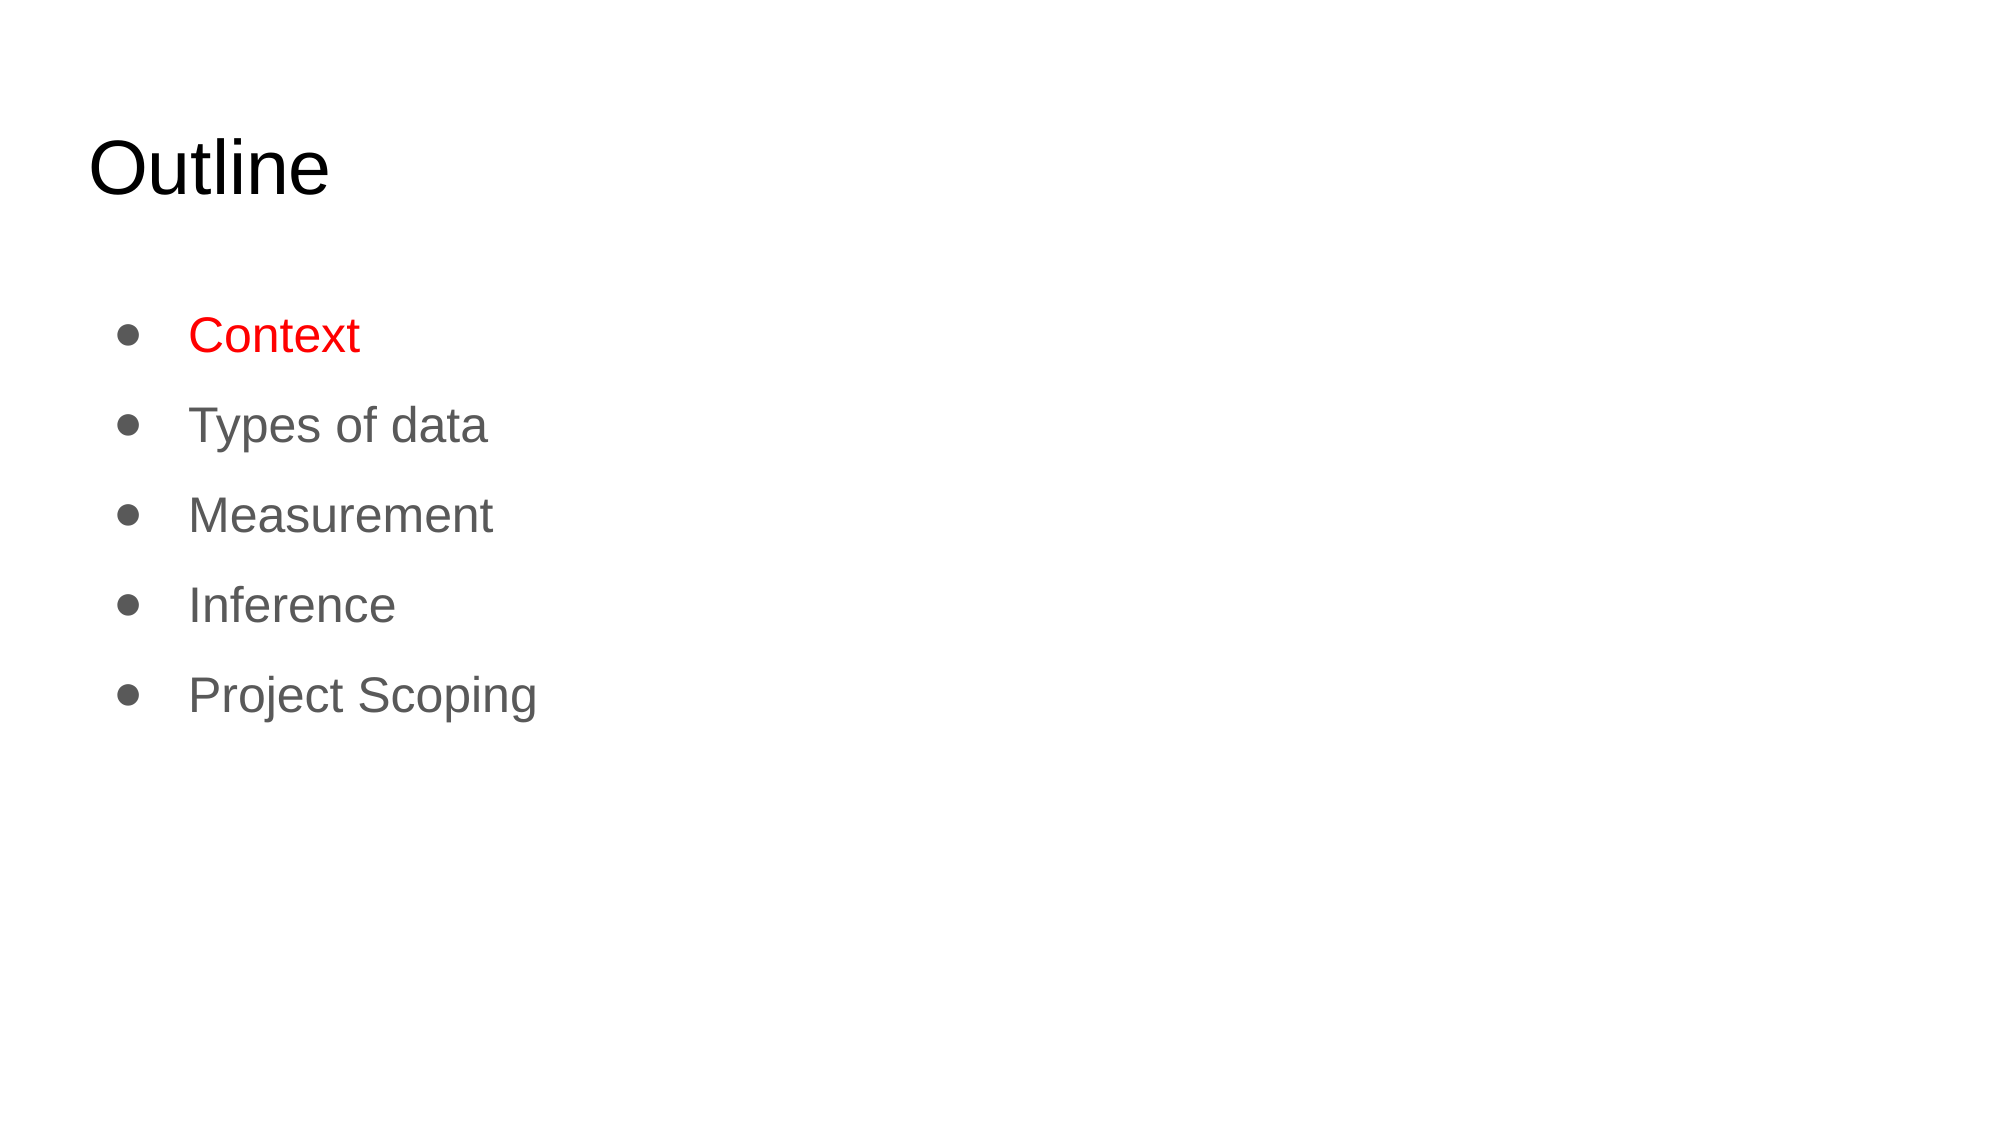

# Outline
Context
Types of data
Measurement
Inference
Project Scoping